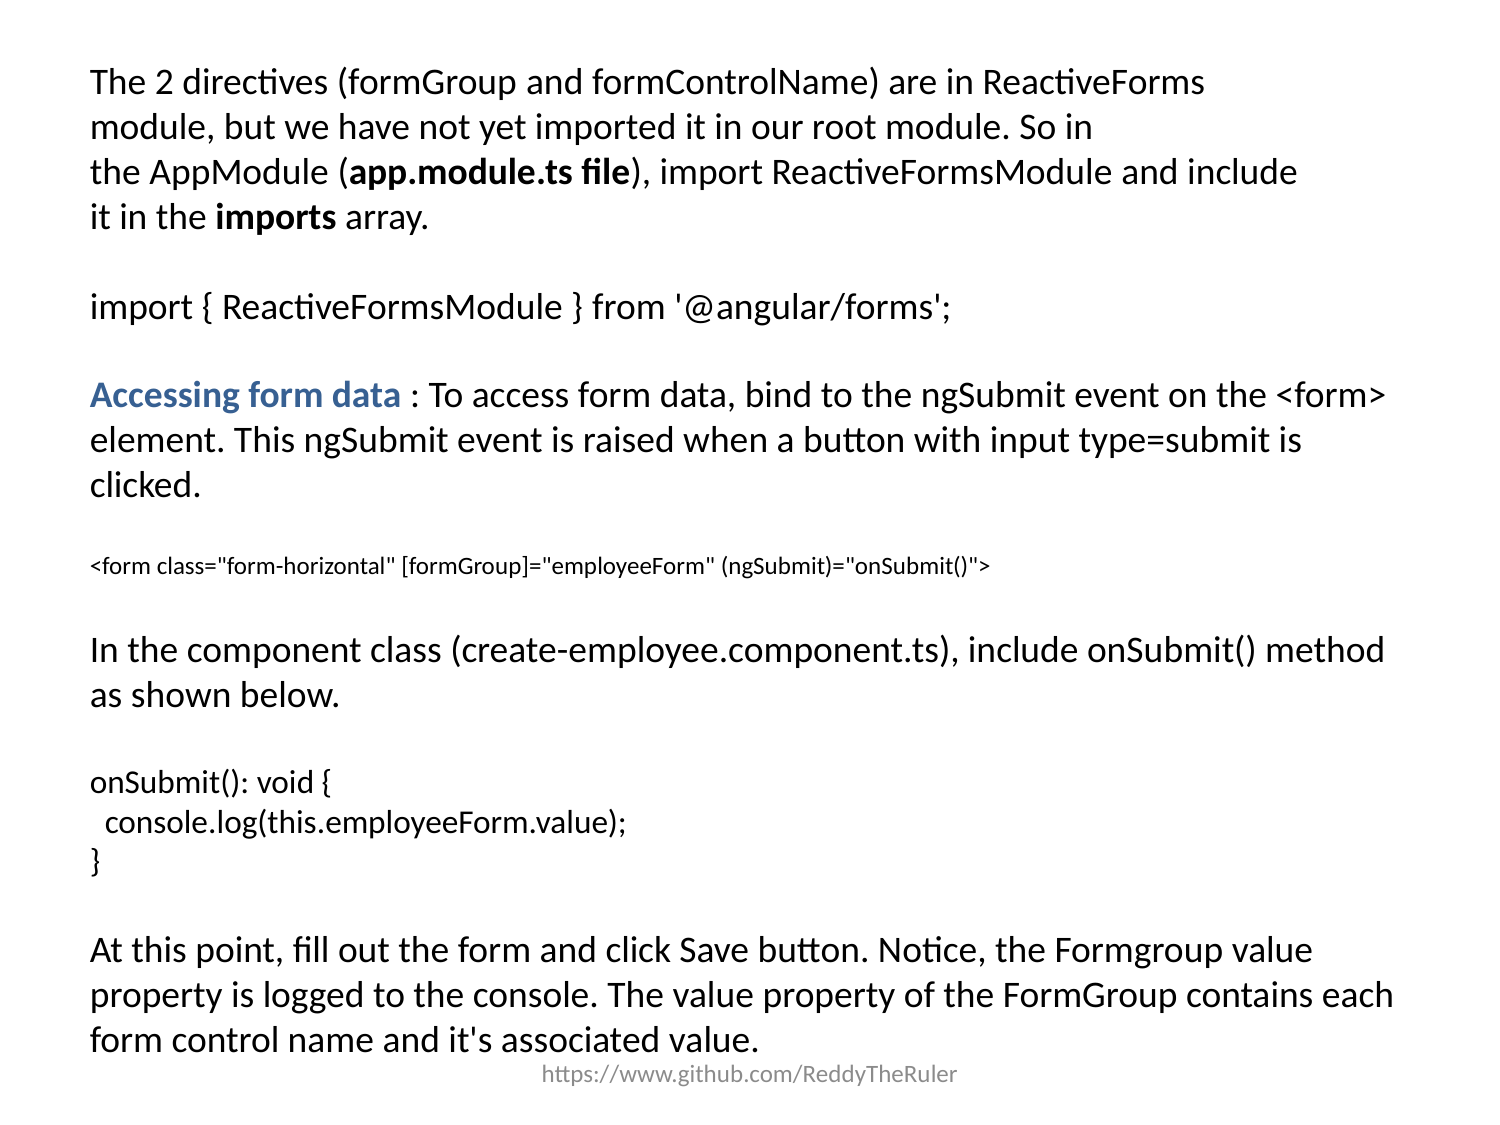

The 2 directives (formGroup and formControlName) are in ReactiveForms module, but we have not yet imported it in our root module. So in the AppModule (app.module.ts file), import ReactiveFormsModule and include it in the imports array. 
import { ReactiveFormsModule } from '@angular/forms';
Accessing form data : To access form data, bind to the ngSubmit event on the <form> element. This ngSubmit event is raised when a button with input type=submit is clicked.

<form class="form-horizontal" [formGroup]="employeeForm" (ngSubmit)="onSubmit()">

In the component class (create-employee.component.ts), include onSubmit() method as shown below.

onSubmit(): void {
  console.log(this.employeeForm.value);
}

At this point, fill out the form and click Save button. Notice, the Formgroup value property is logged to the console. The value property of the FormGroup contains each form control name and it's associated value.
https://www.github.com/ReddyTheRuler